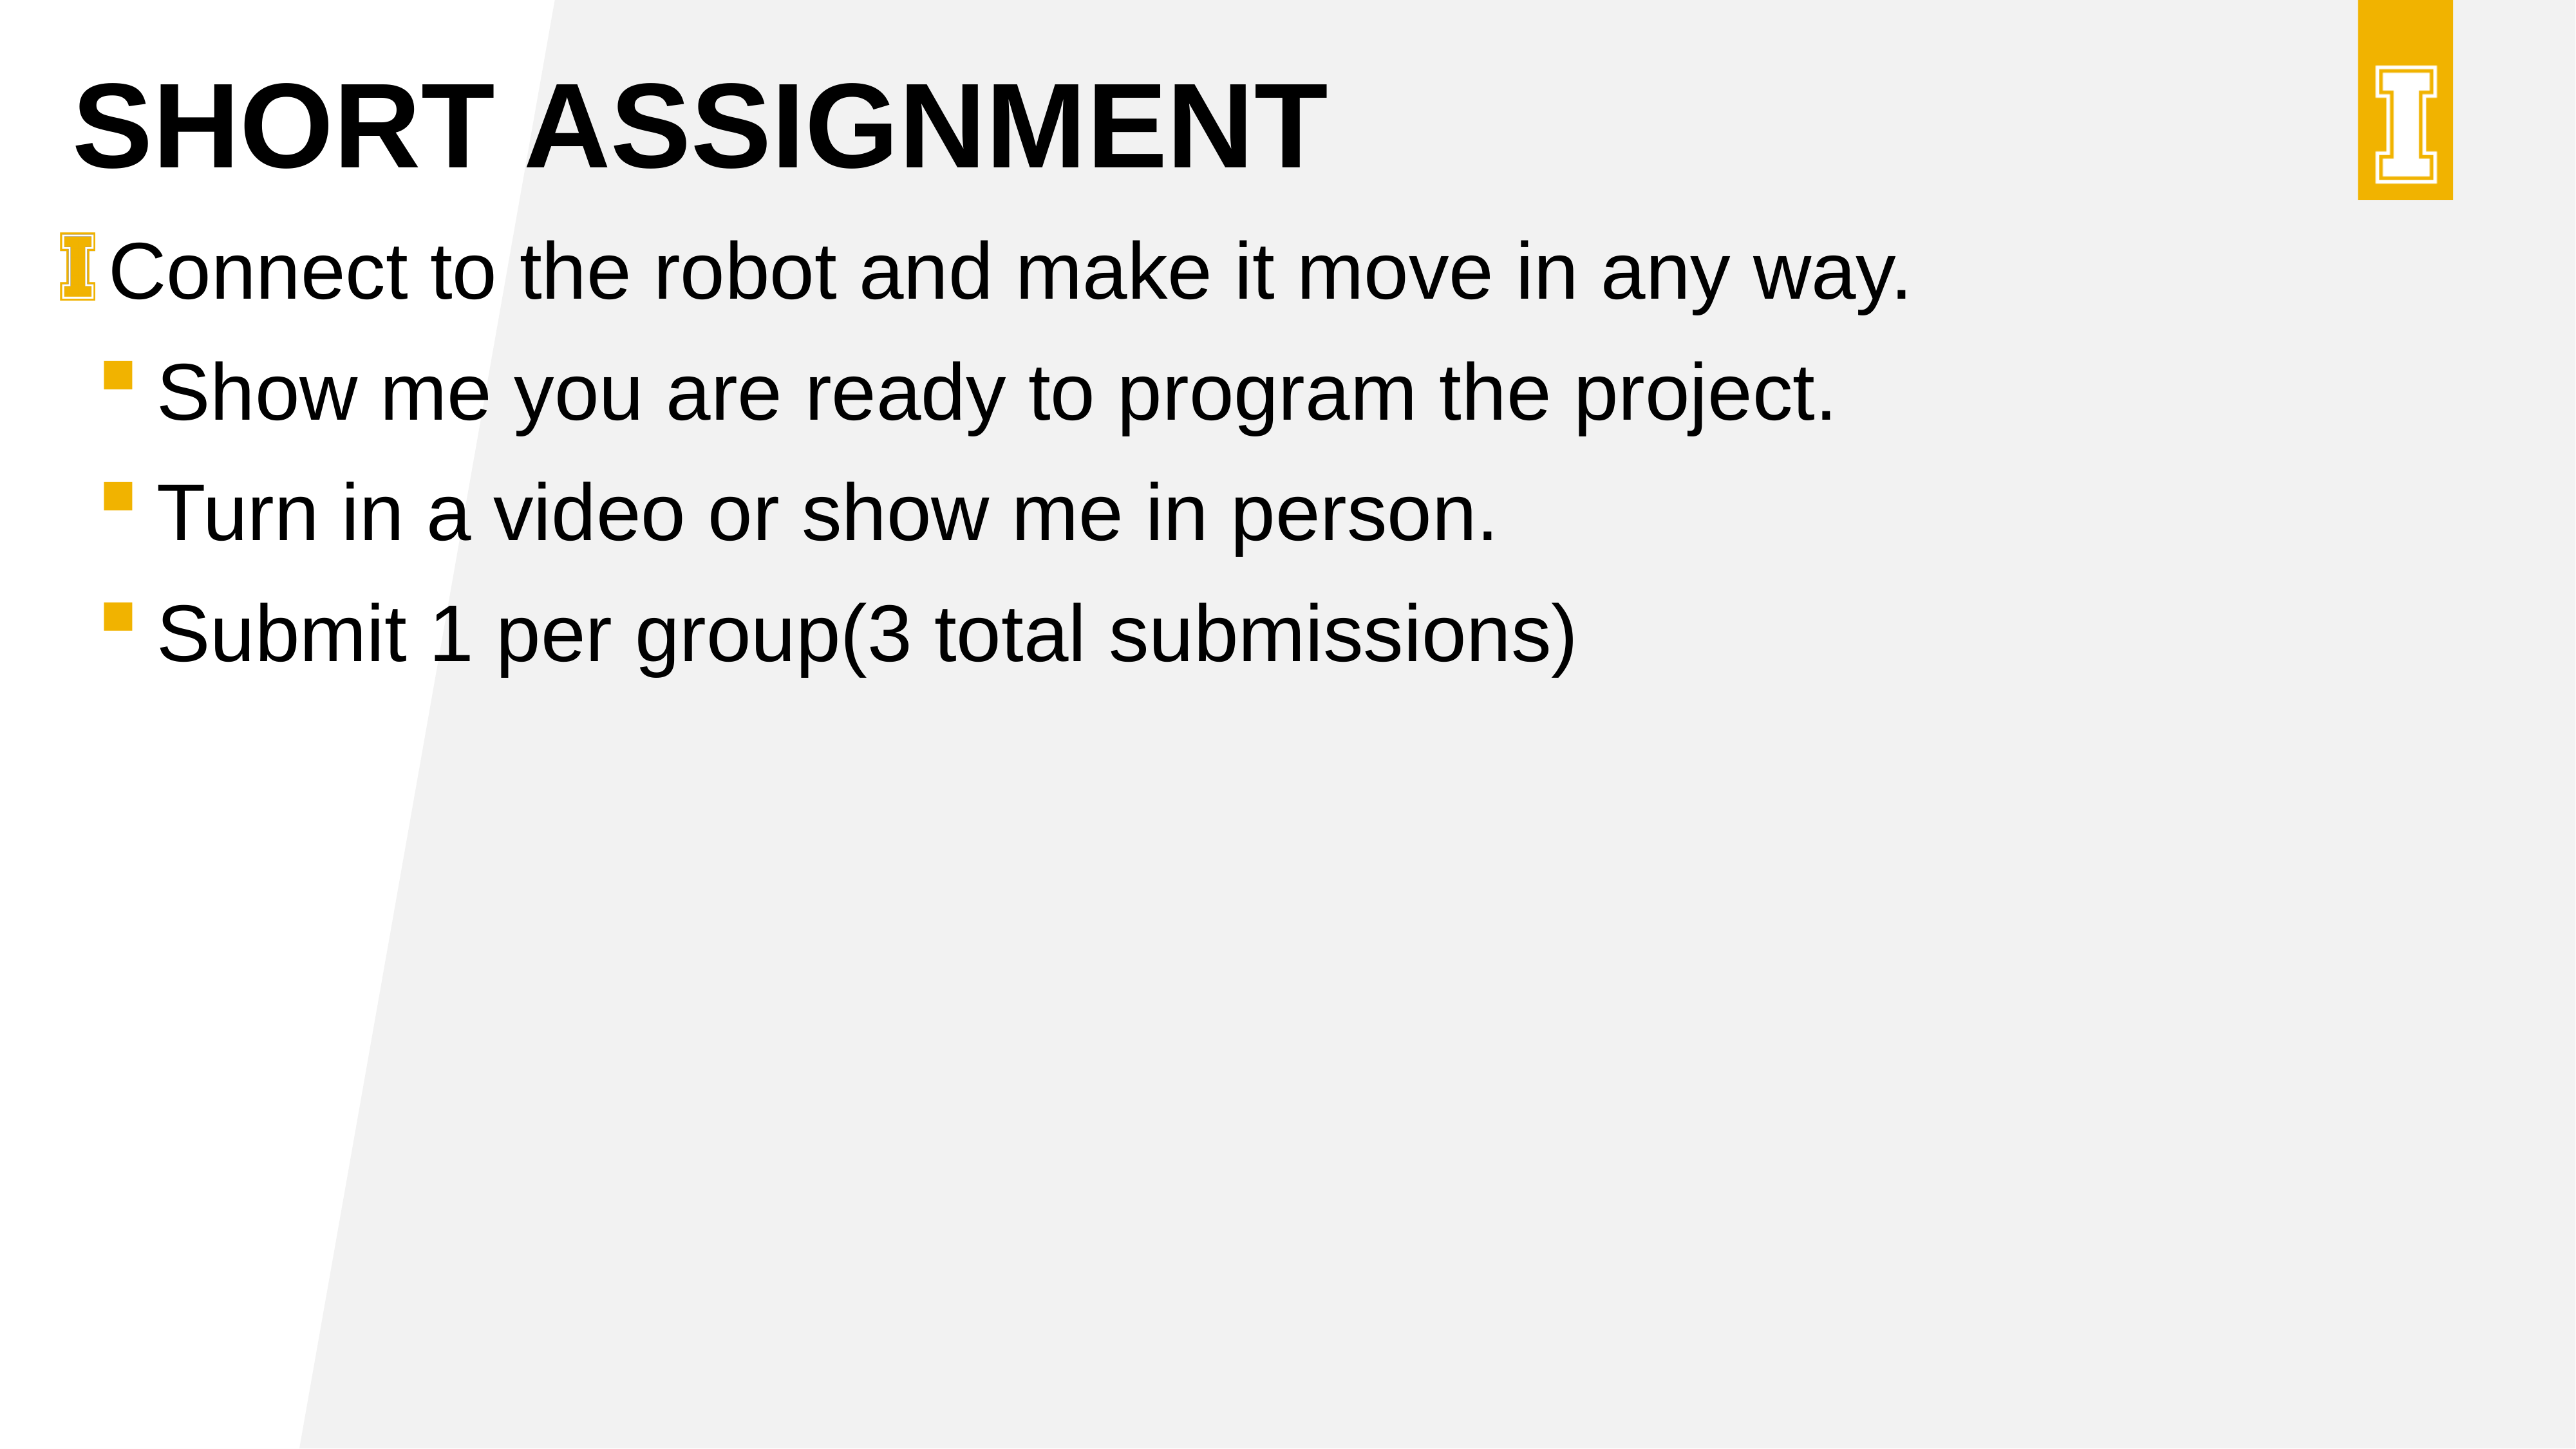

# Short Assignment
Connect to the robot and make it move in any way.
Show me you are ready to program the project.
Turn in a video or show me in person.
Submit 1 per group(3 total submissions)